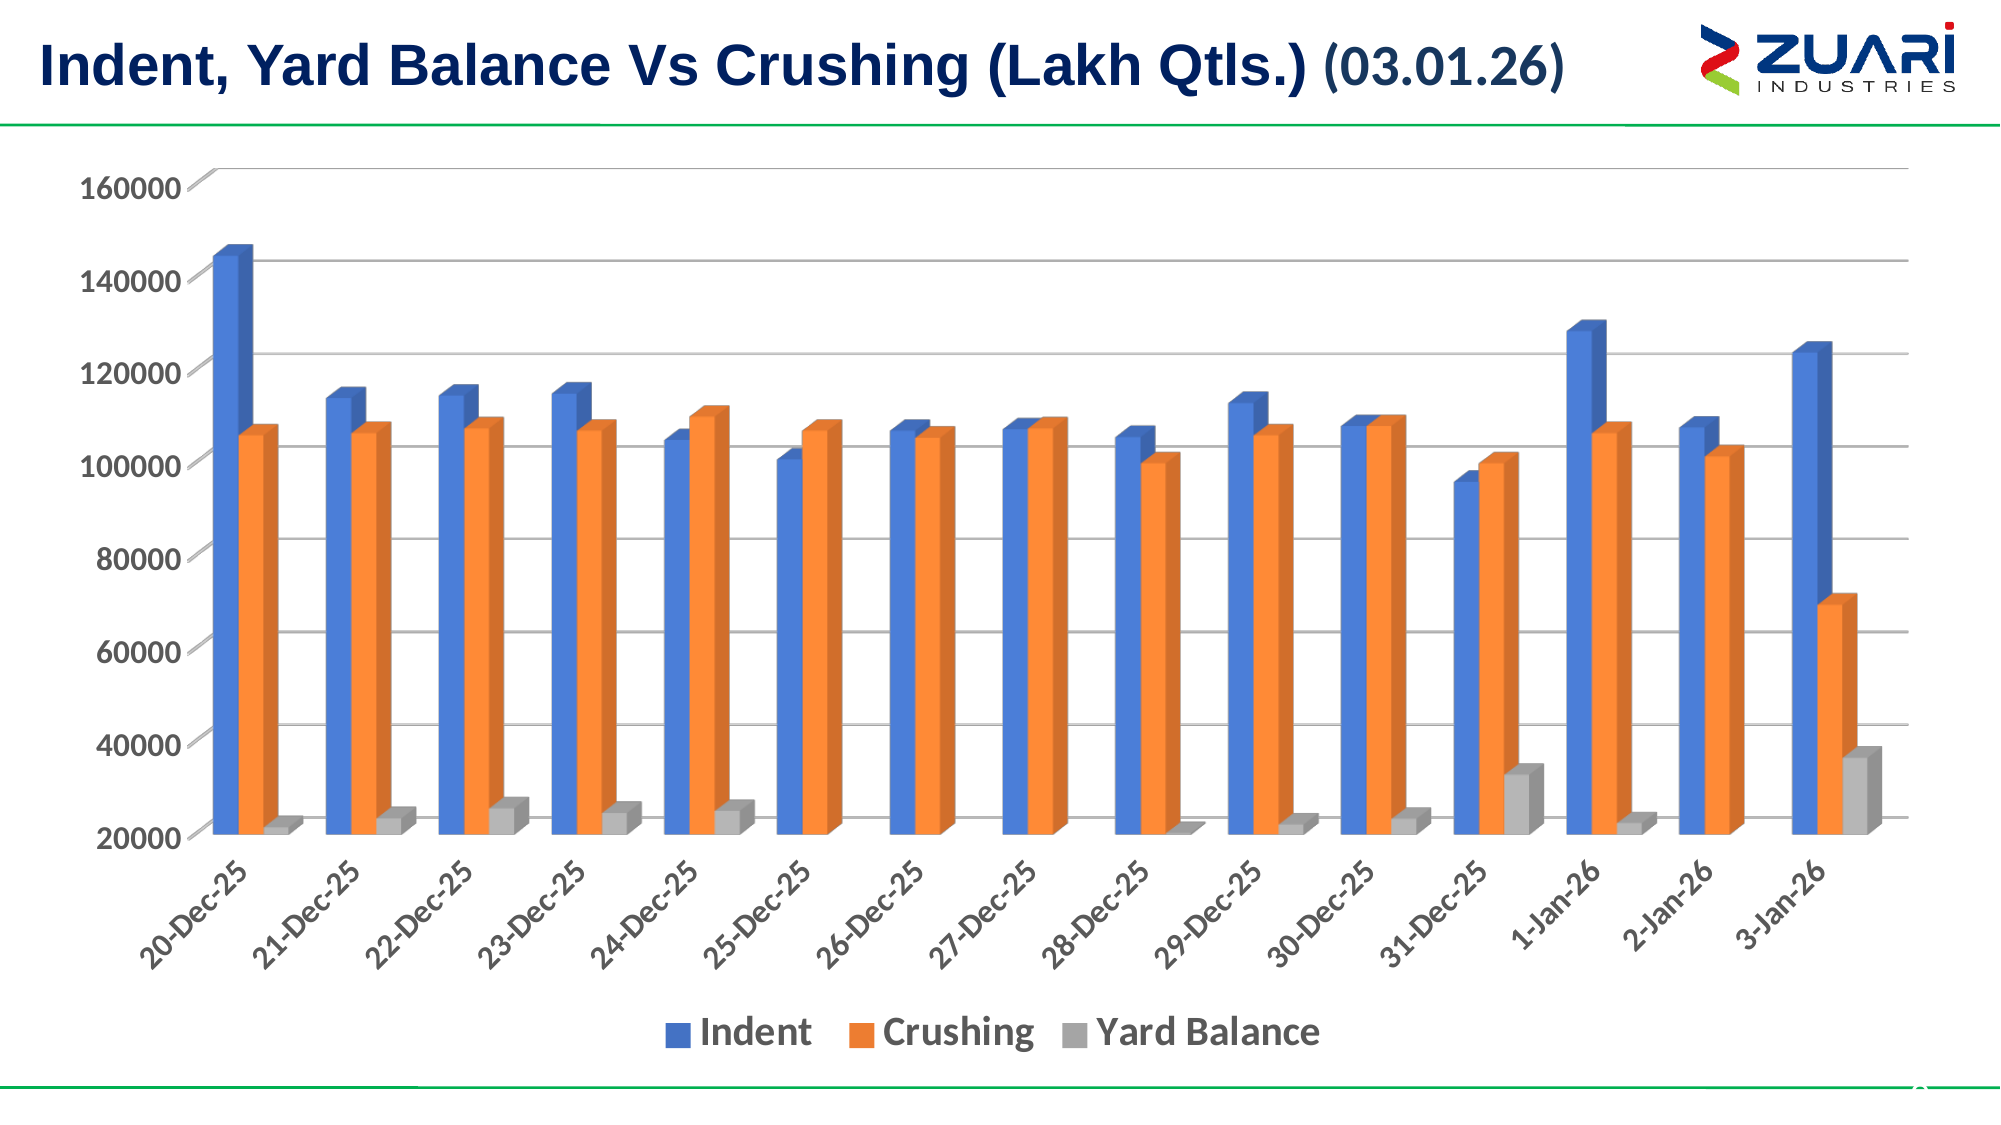

# Indent, Yard Balance Vs Crushing (Lakh Qtls.) (03.01.26)

[unsupported chart]

9